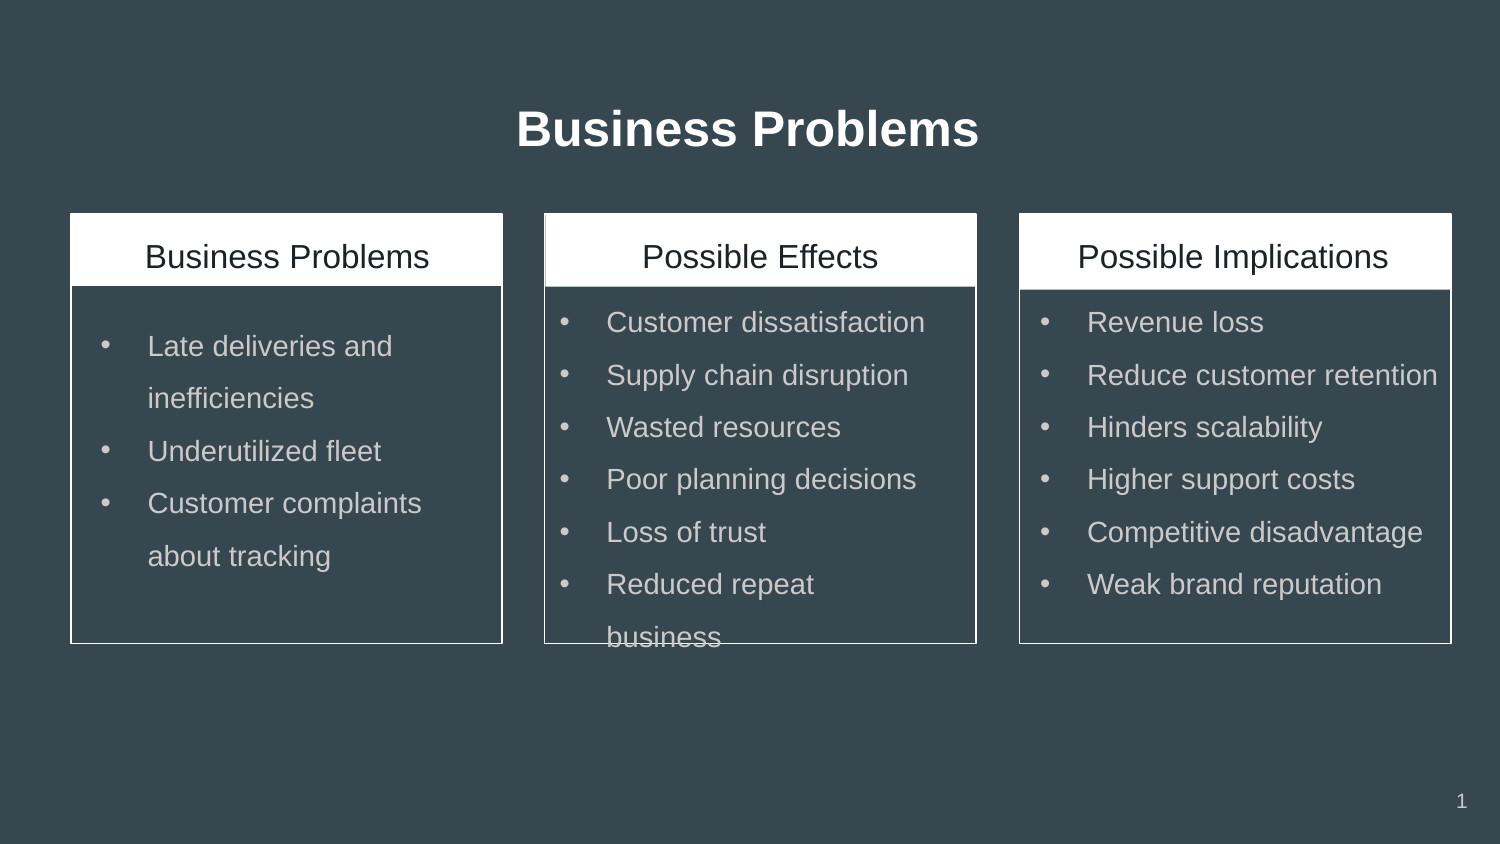

# Business Problems

Business Problems
Possible Effects

Possible Implications
Customer dissatisfaction
Supply chain disruption
Wasted resources
Poor planning decisions
Loss of trust
Reduced repeat business
Revenue loss
Reduce customer retention
Hinders scalability
Higher support costs
Competitive disadvantage
Weak brand reputation
Late deliveries and inefficiencies
Underutilized fleet
Customer complaints about tracking

1